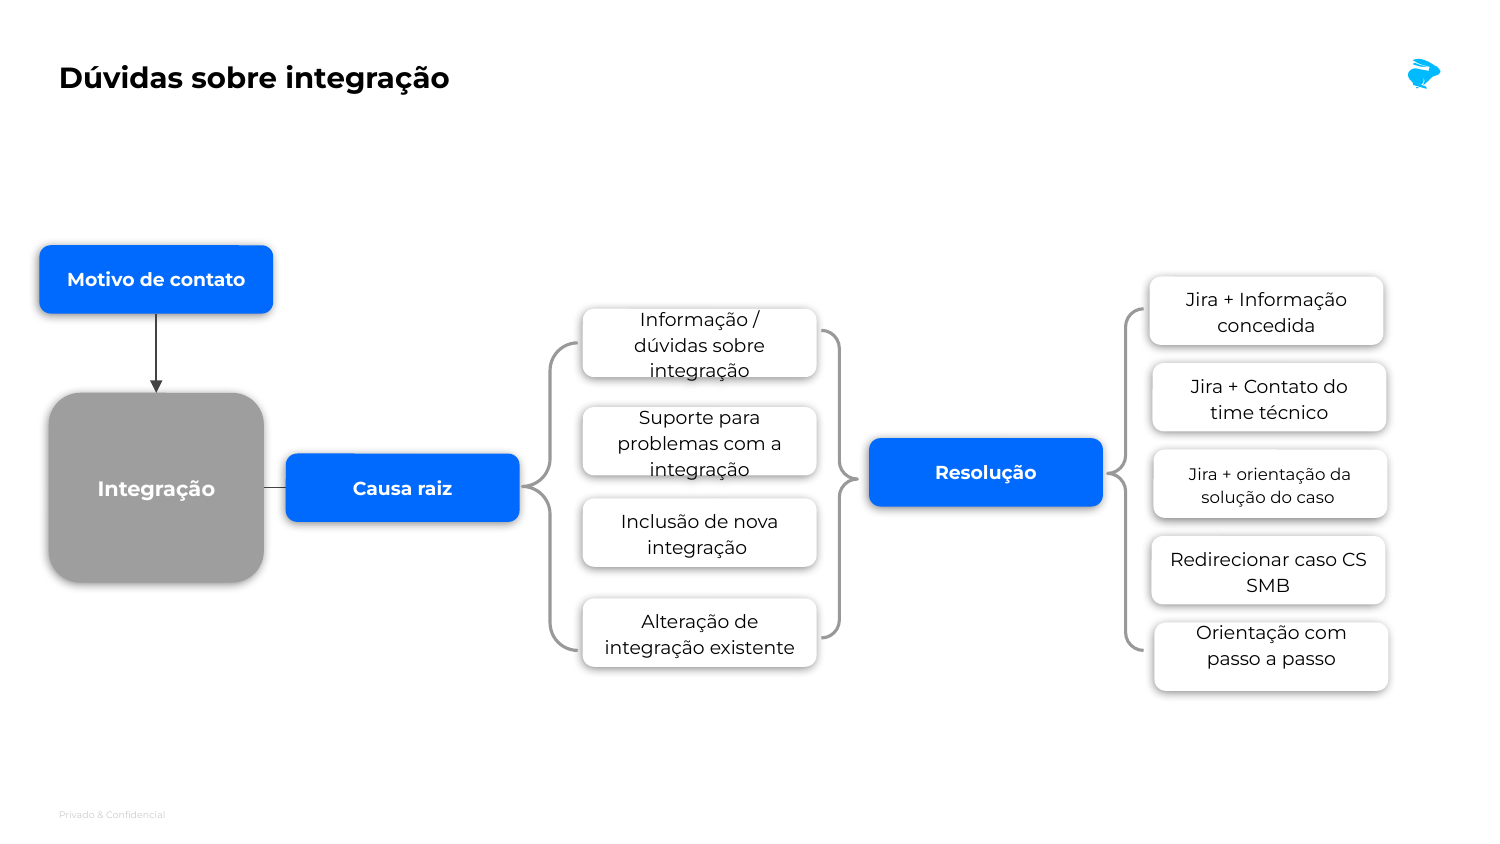

# Dúvidas sobre integração

Motivo de contato
Jira + Informação concedida
Informação / dúvidas sobre integração

Jira + Contato do time técnico
Integração
Suporte para problemas com a integração
Resolução
Jira + orientação da solução do caso
Causa raiz
Inclusão de nova integração
Redirecionar caso CS SMB
Alteração de integração existente
Orientação com passo a passo